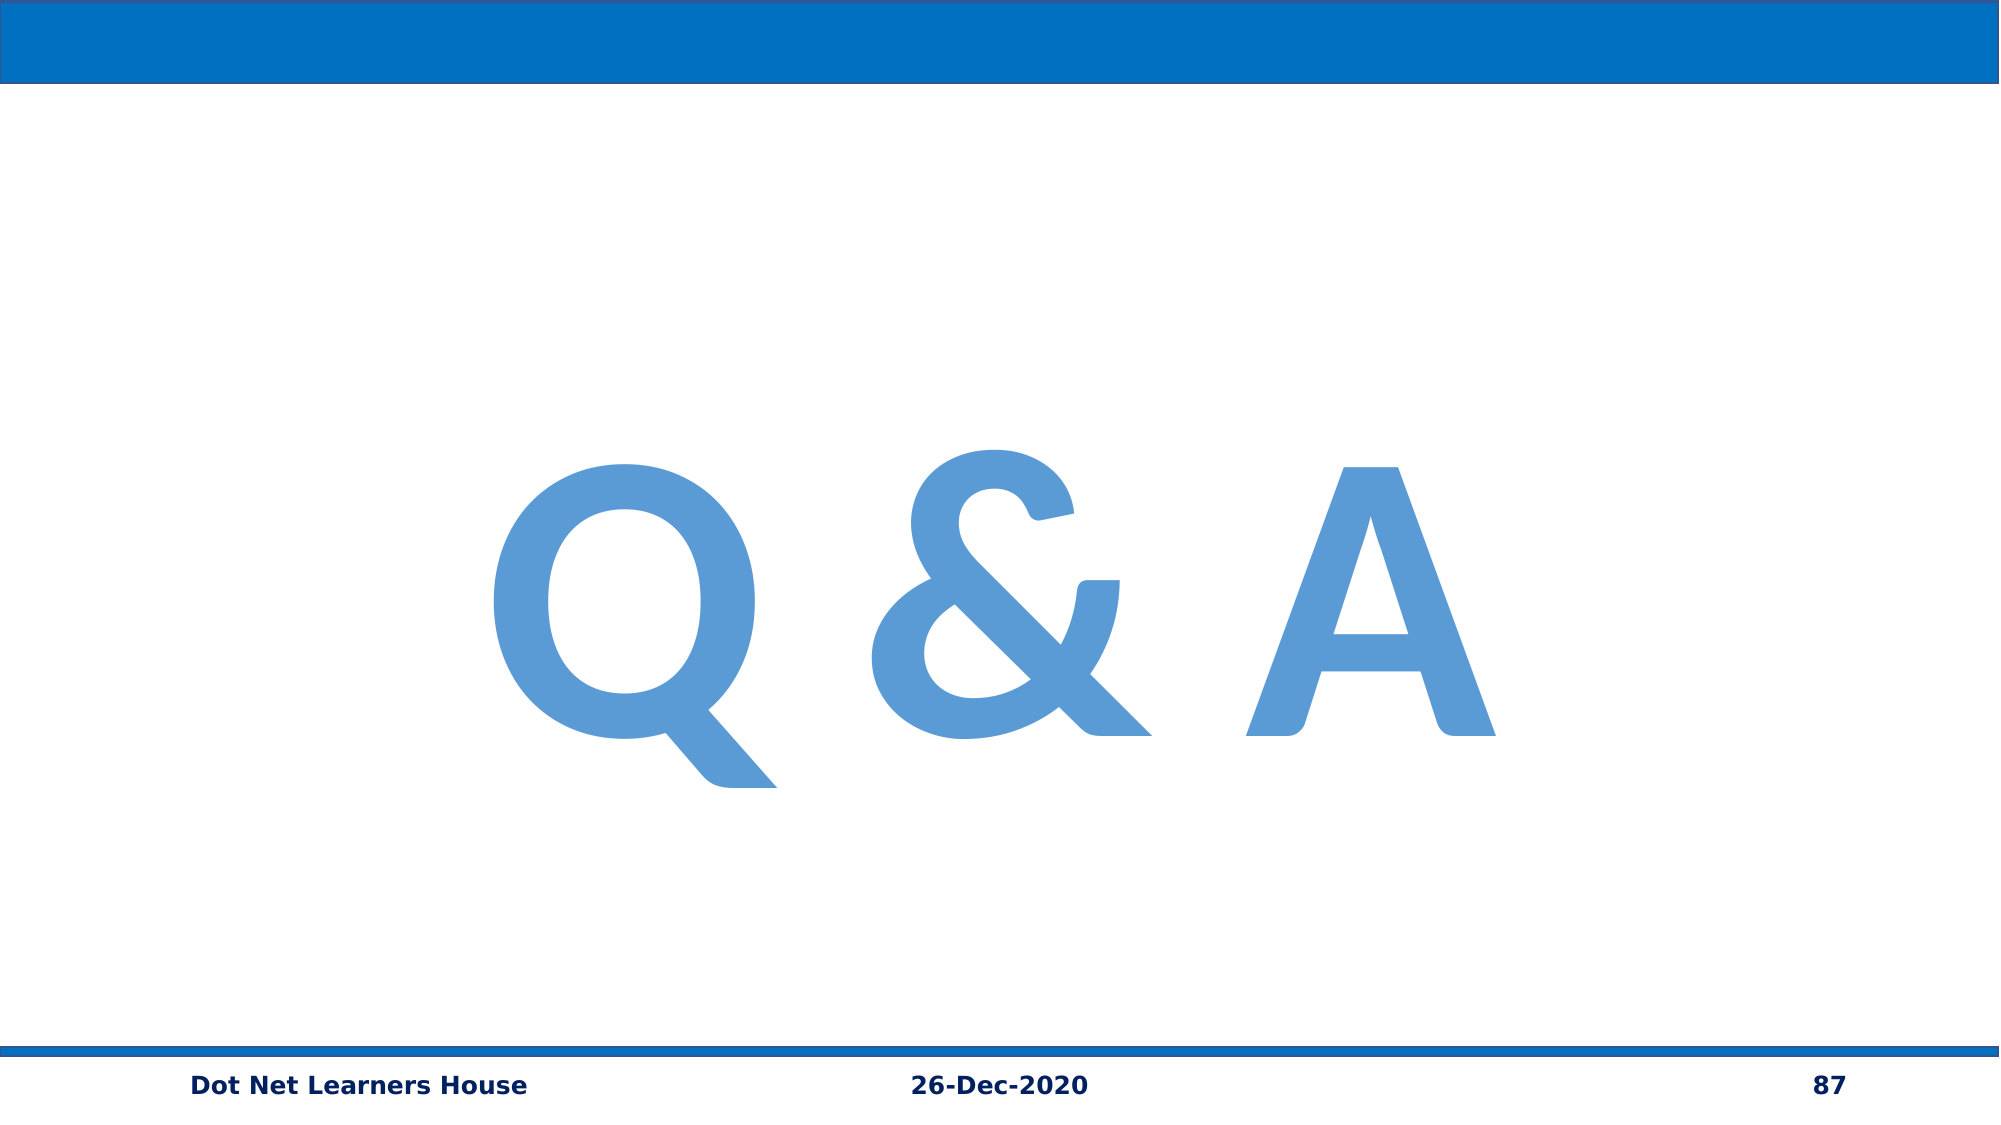

Q & A

26-Dec-2020
87
Dot Net Learners House